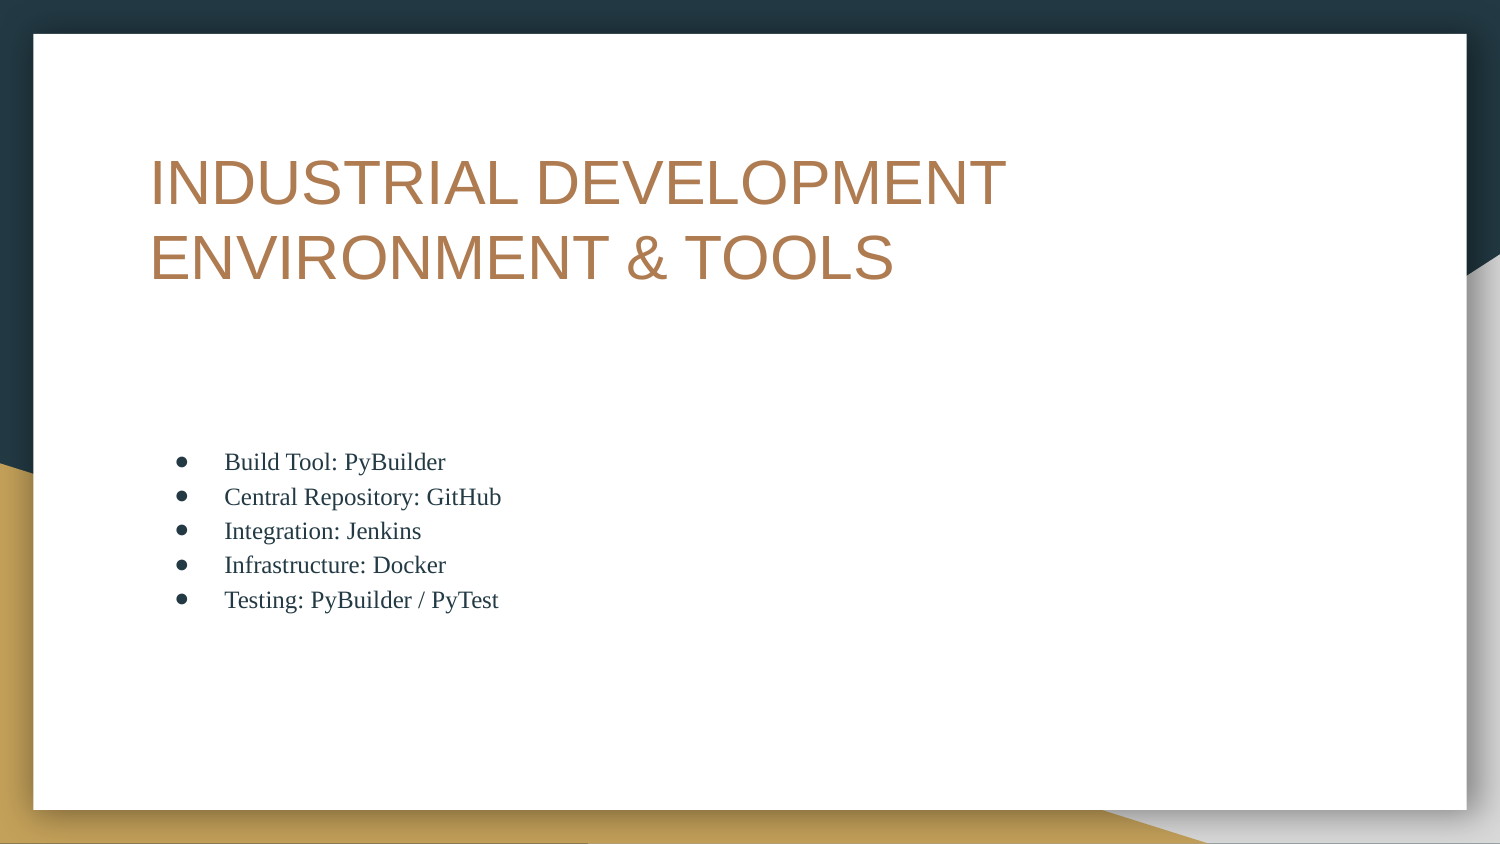

# INDUSTRIAL DEVELOPMENT ENVIRONMENT & TOOLS
Build Tool: PyBuilder
Central Repository: GitHub
Integration: Jenkins
Infrastructure: Docker
Testing: PyBuilder / PyTest